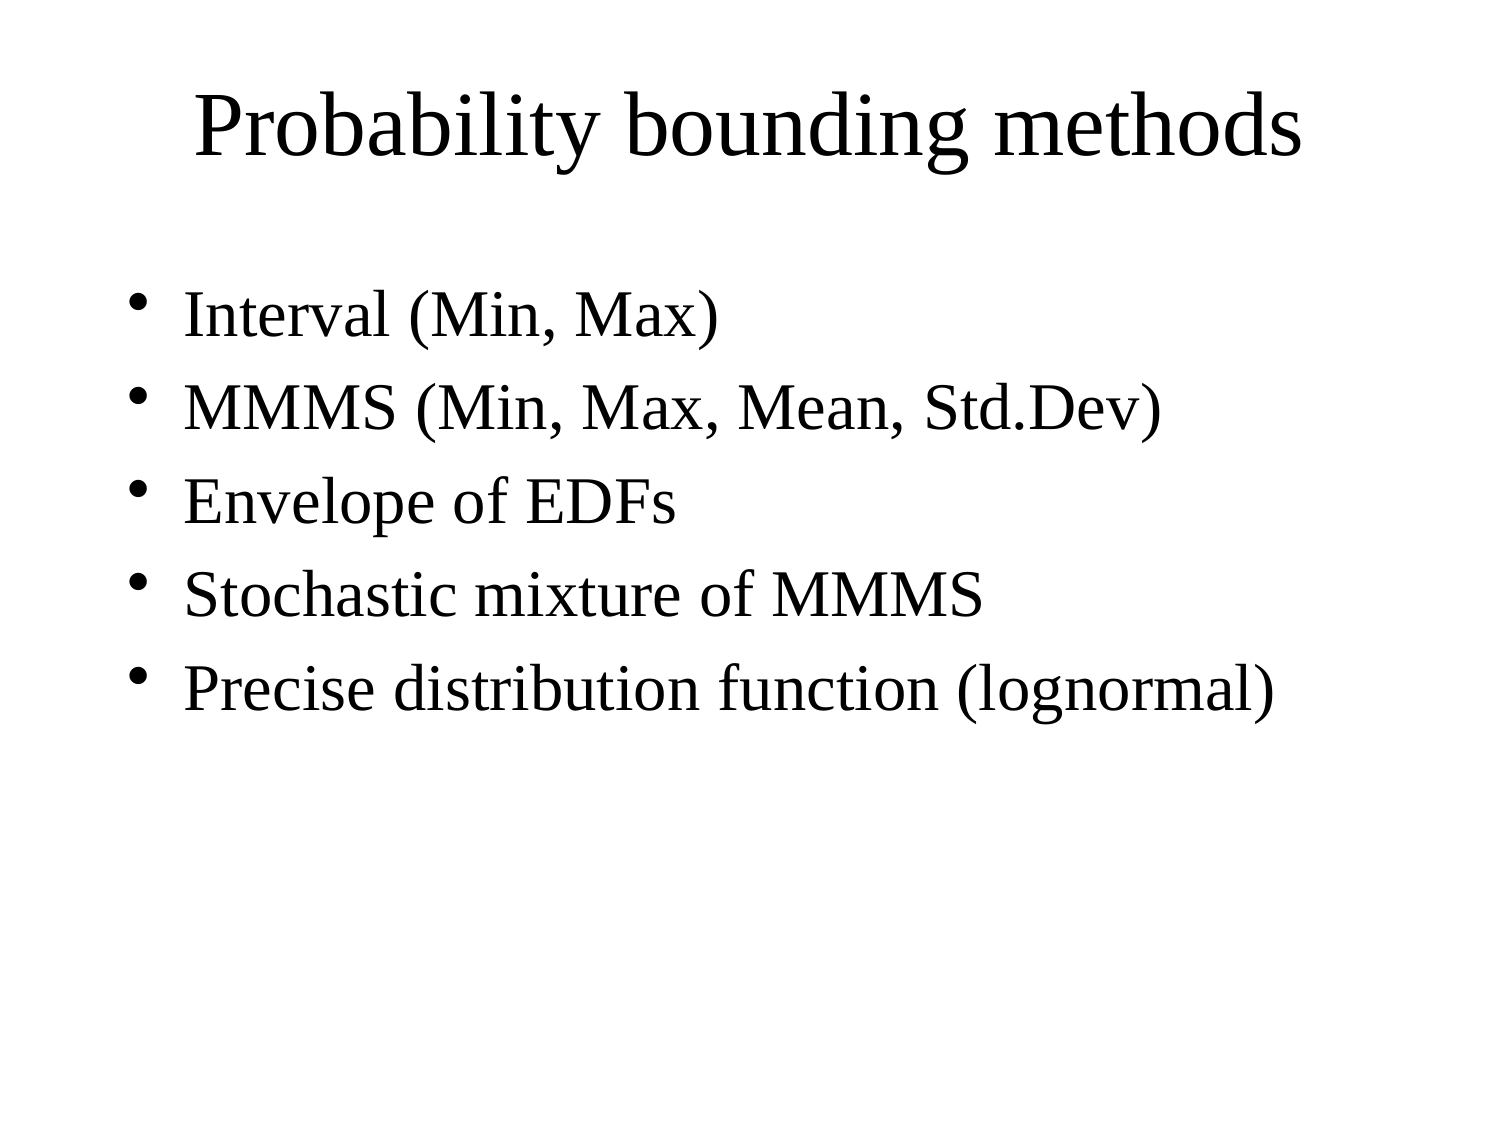

# Probability bounding methods
Interval (Min, Max)
MMMS (Min, Max, Mean, Std.Dev)
Envelope of EDFs
Stochastic mixture of MMMS
Precise distribution function (lognormal)